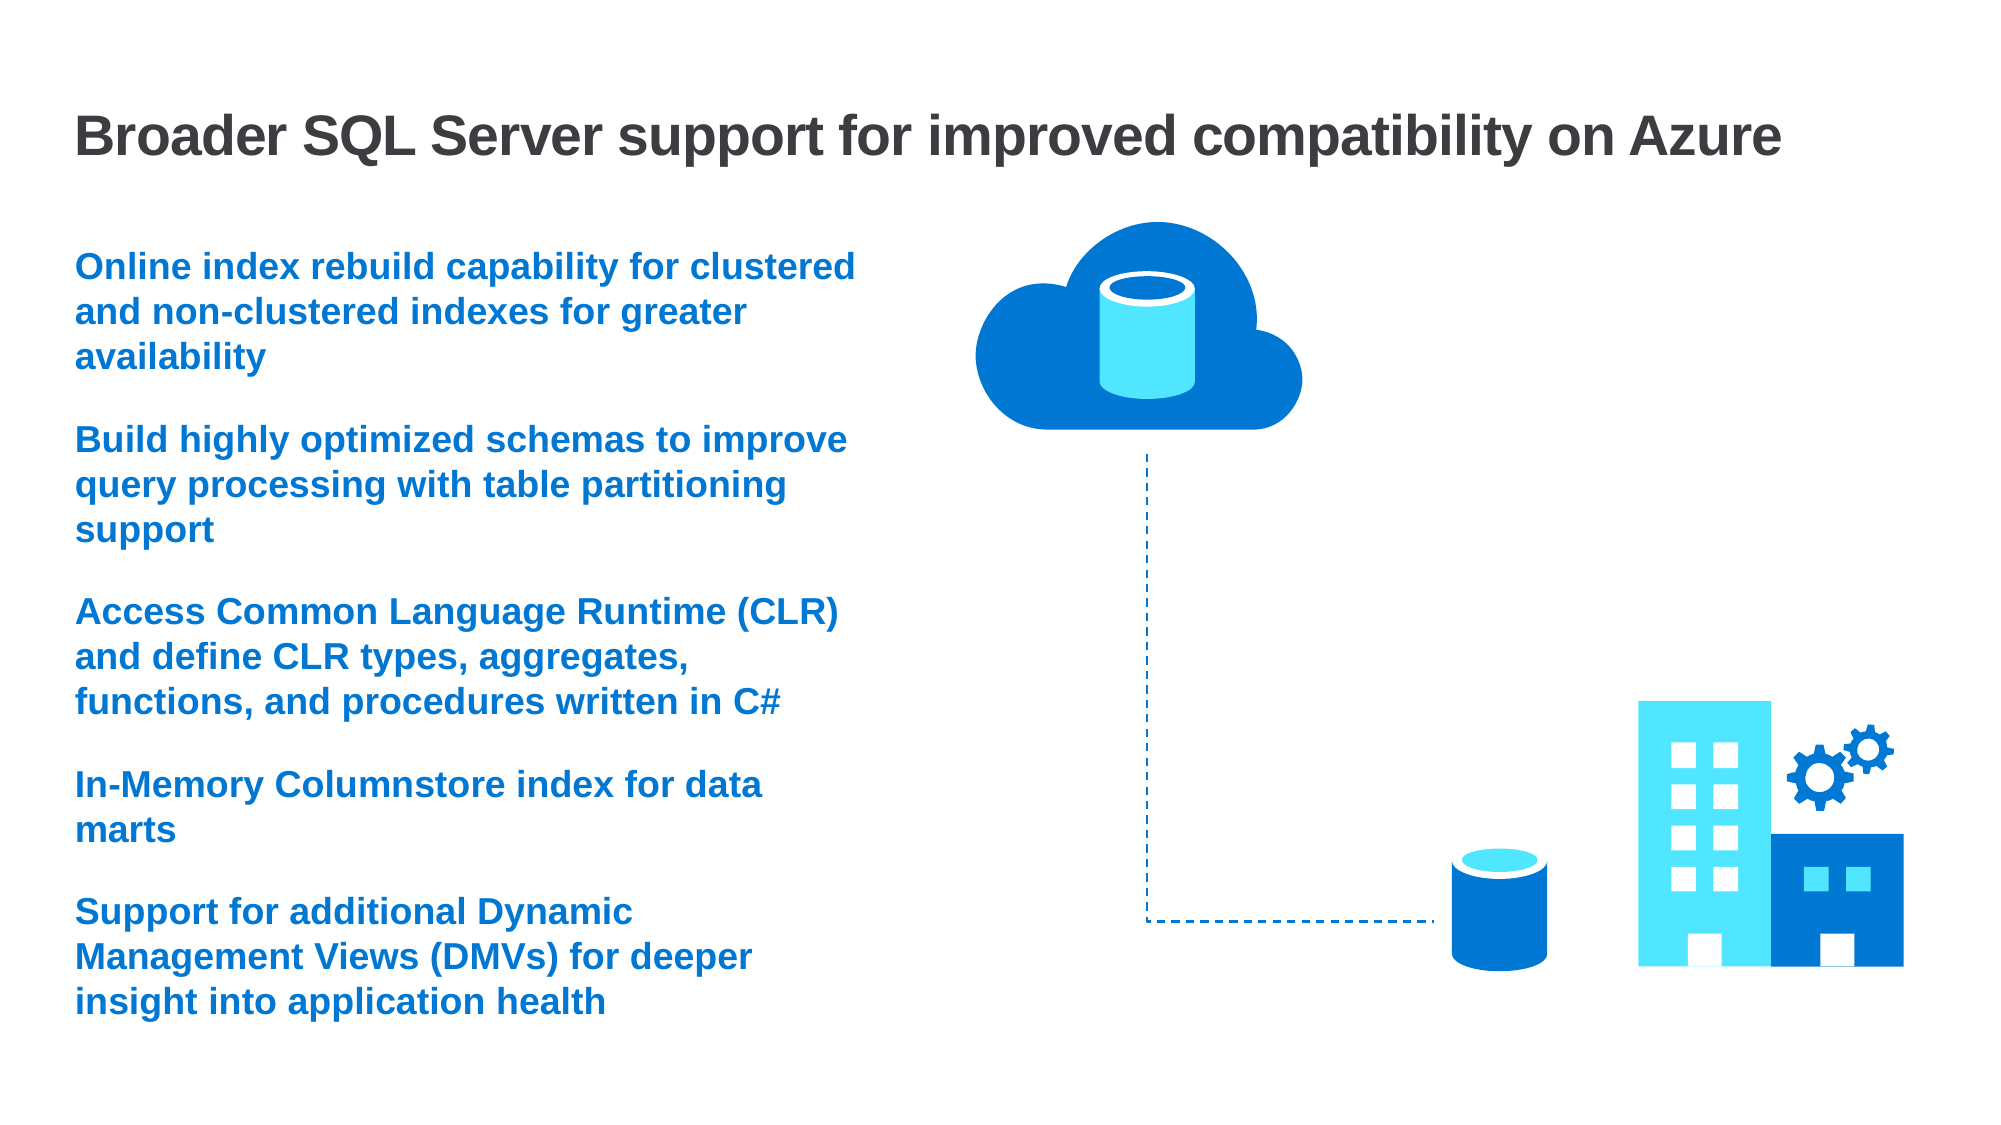

# Broader SQL Server support for improved compatibility on Azure

Online index rebuild capability for clustered and non-clustered indexes for greater availability
Build highly optimized schemas to improve query processing with table partitioning support
Access Common Language Runtime (CLR) and define CLR types, aggregates, functions, and procedures written in C#
In-Memory Columnstore index for data marts
Support for additional Dynamic Management Views (DMVs) for deeper insight into application health